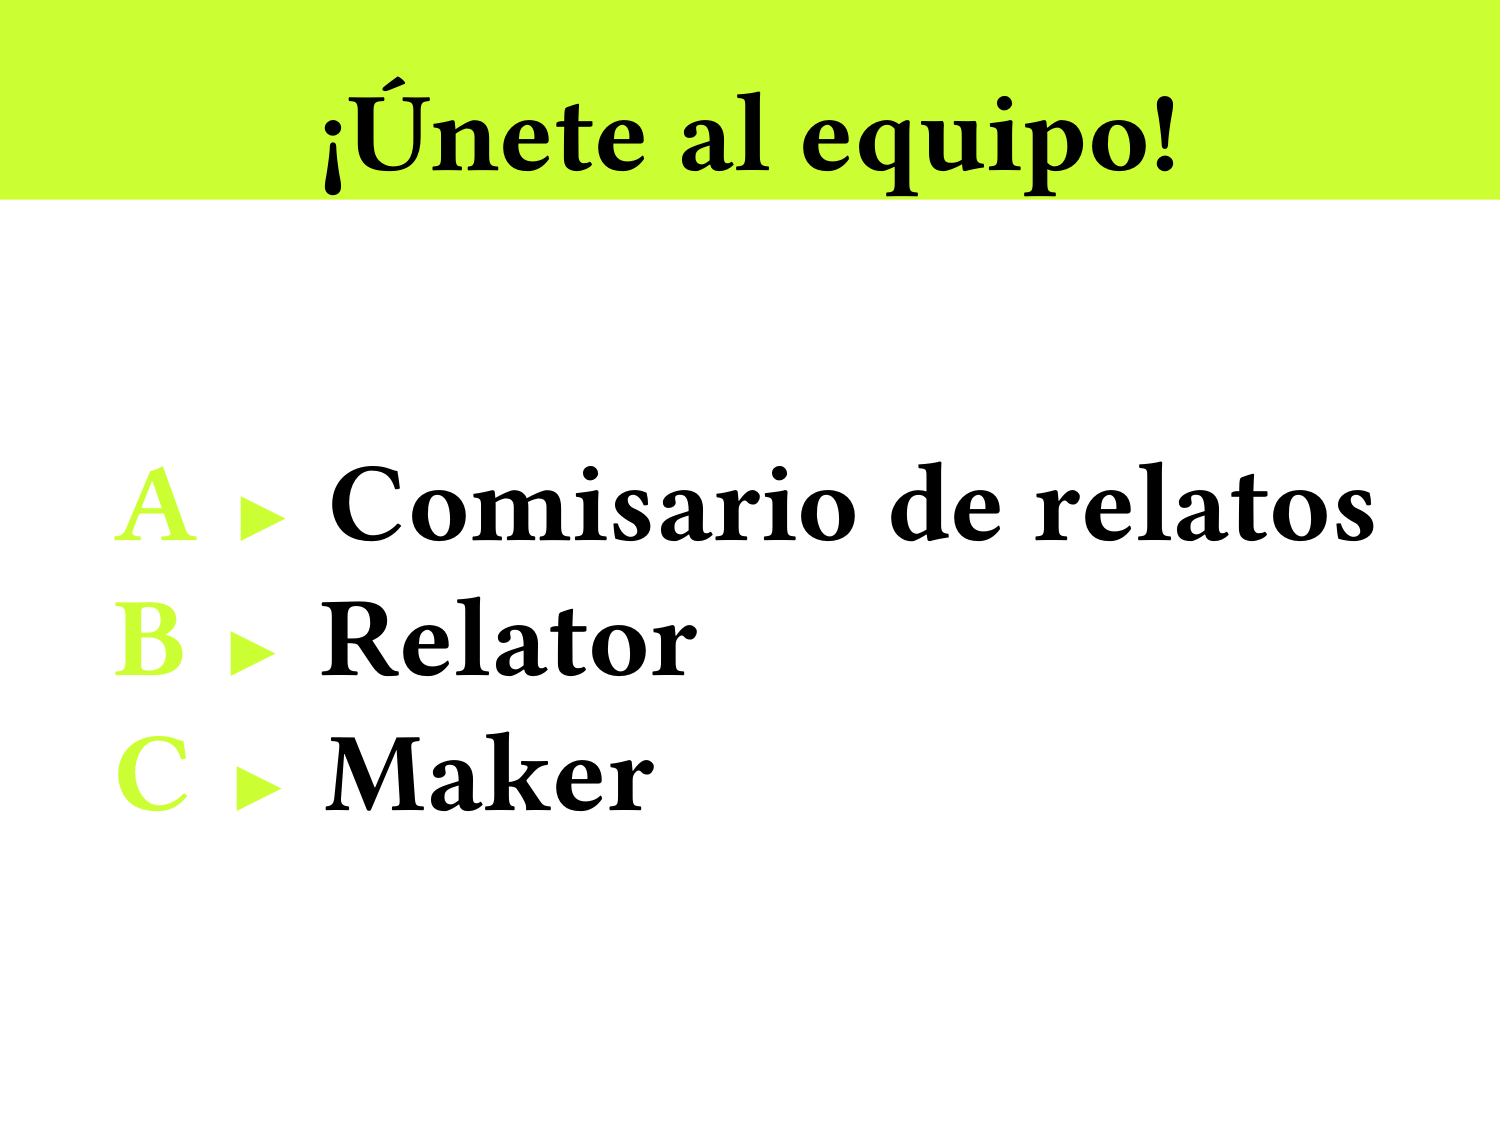

¡Únete al equipo!
A ► Comisario de relatos
B ► Relator
C ► Maker